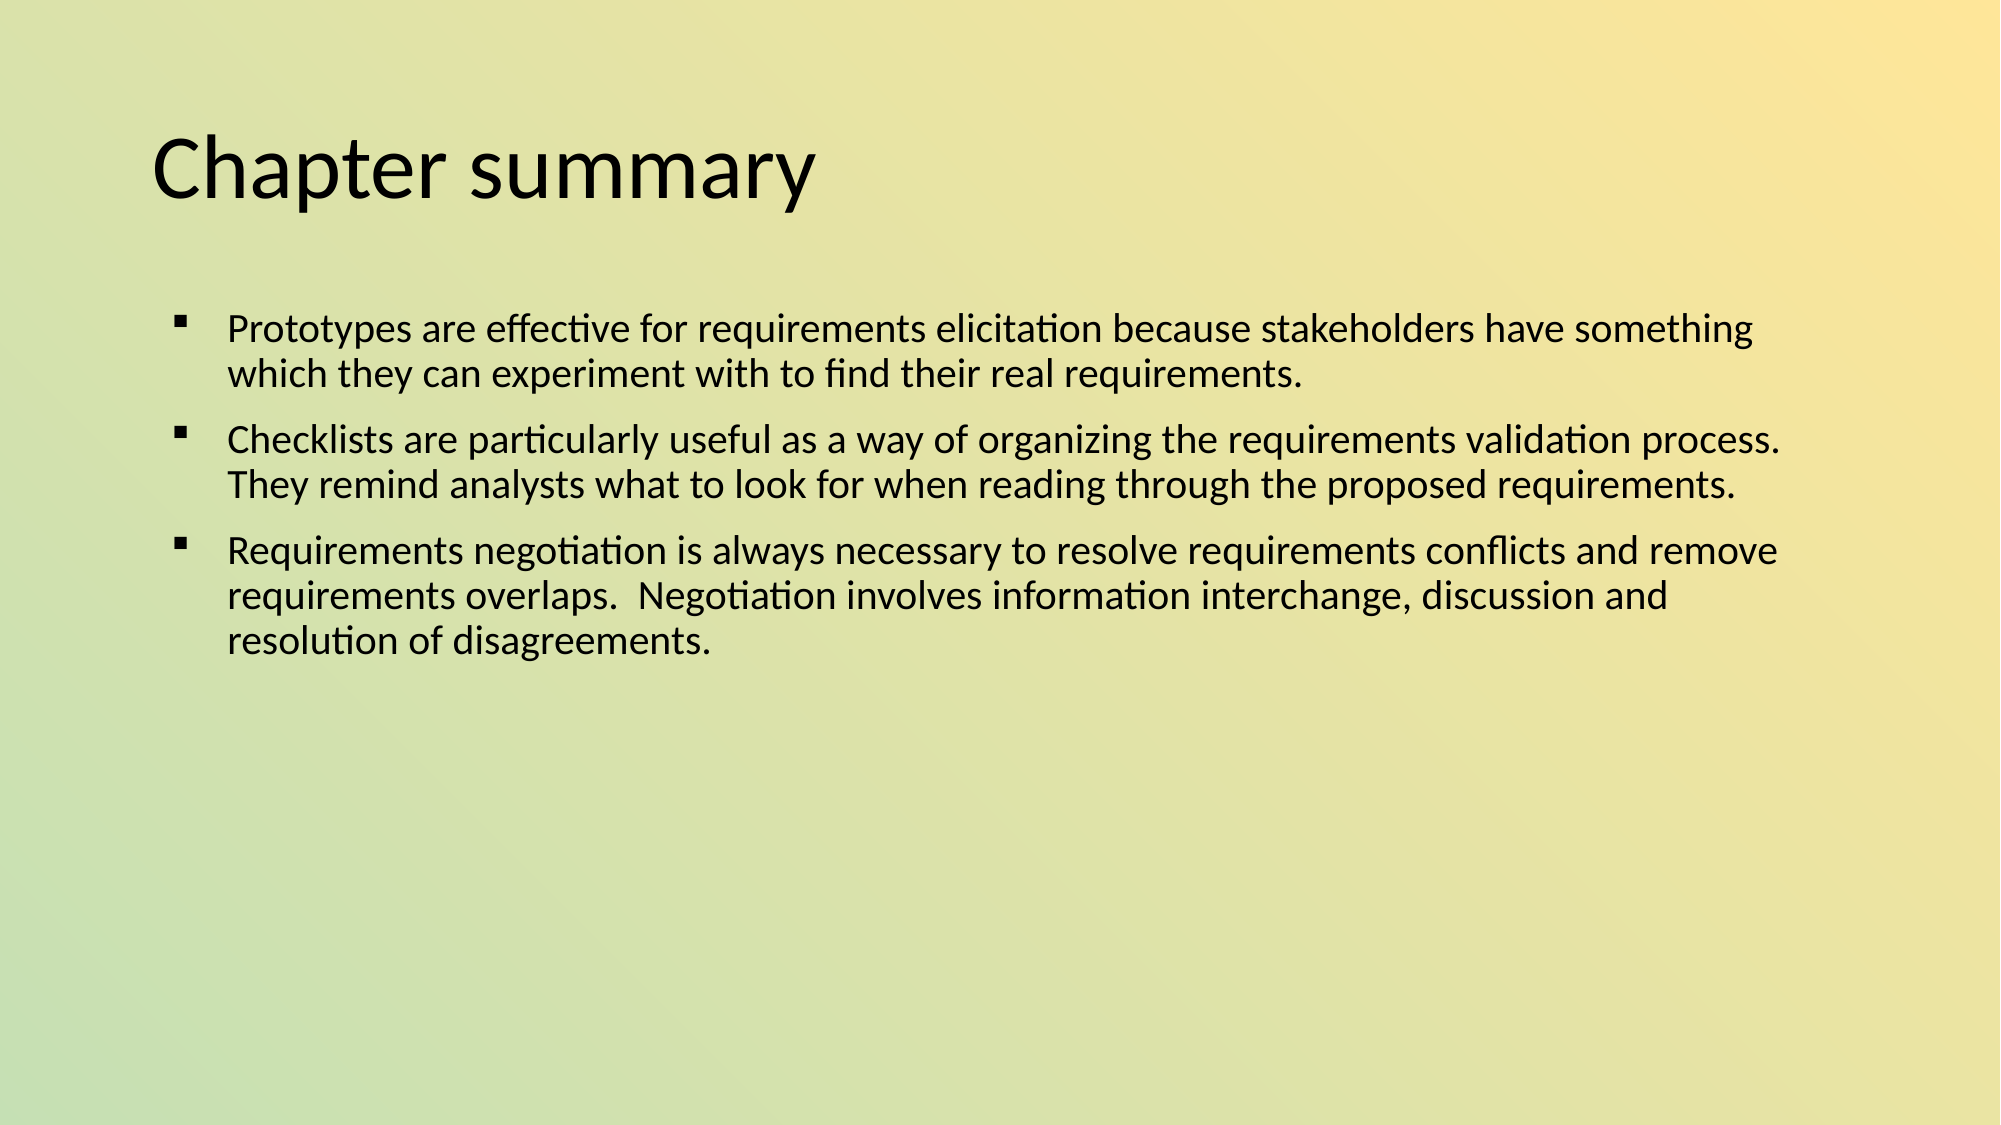

# Chapter summary
Prototypes are effective for requirements elicitation because stakeholders have something which they can experiment with to find their real requirements.
Checklists are particularly useful as a way of organizing the requirements validation process. They remind analysts what to look for when reading through the proposed requirements.
Requirements negotiation is always necessary to resolve requirements conflicts and remove requirements overlaps.  Negotiation involves information interchange, discussion and resolution of disagreements.